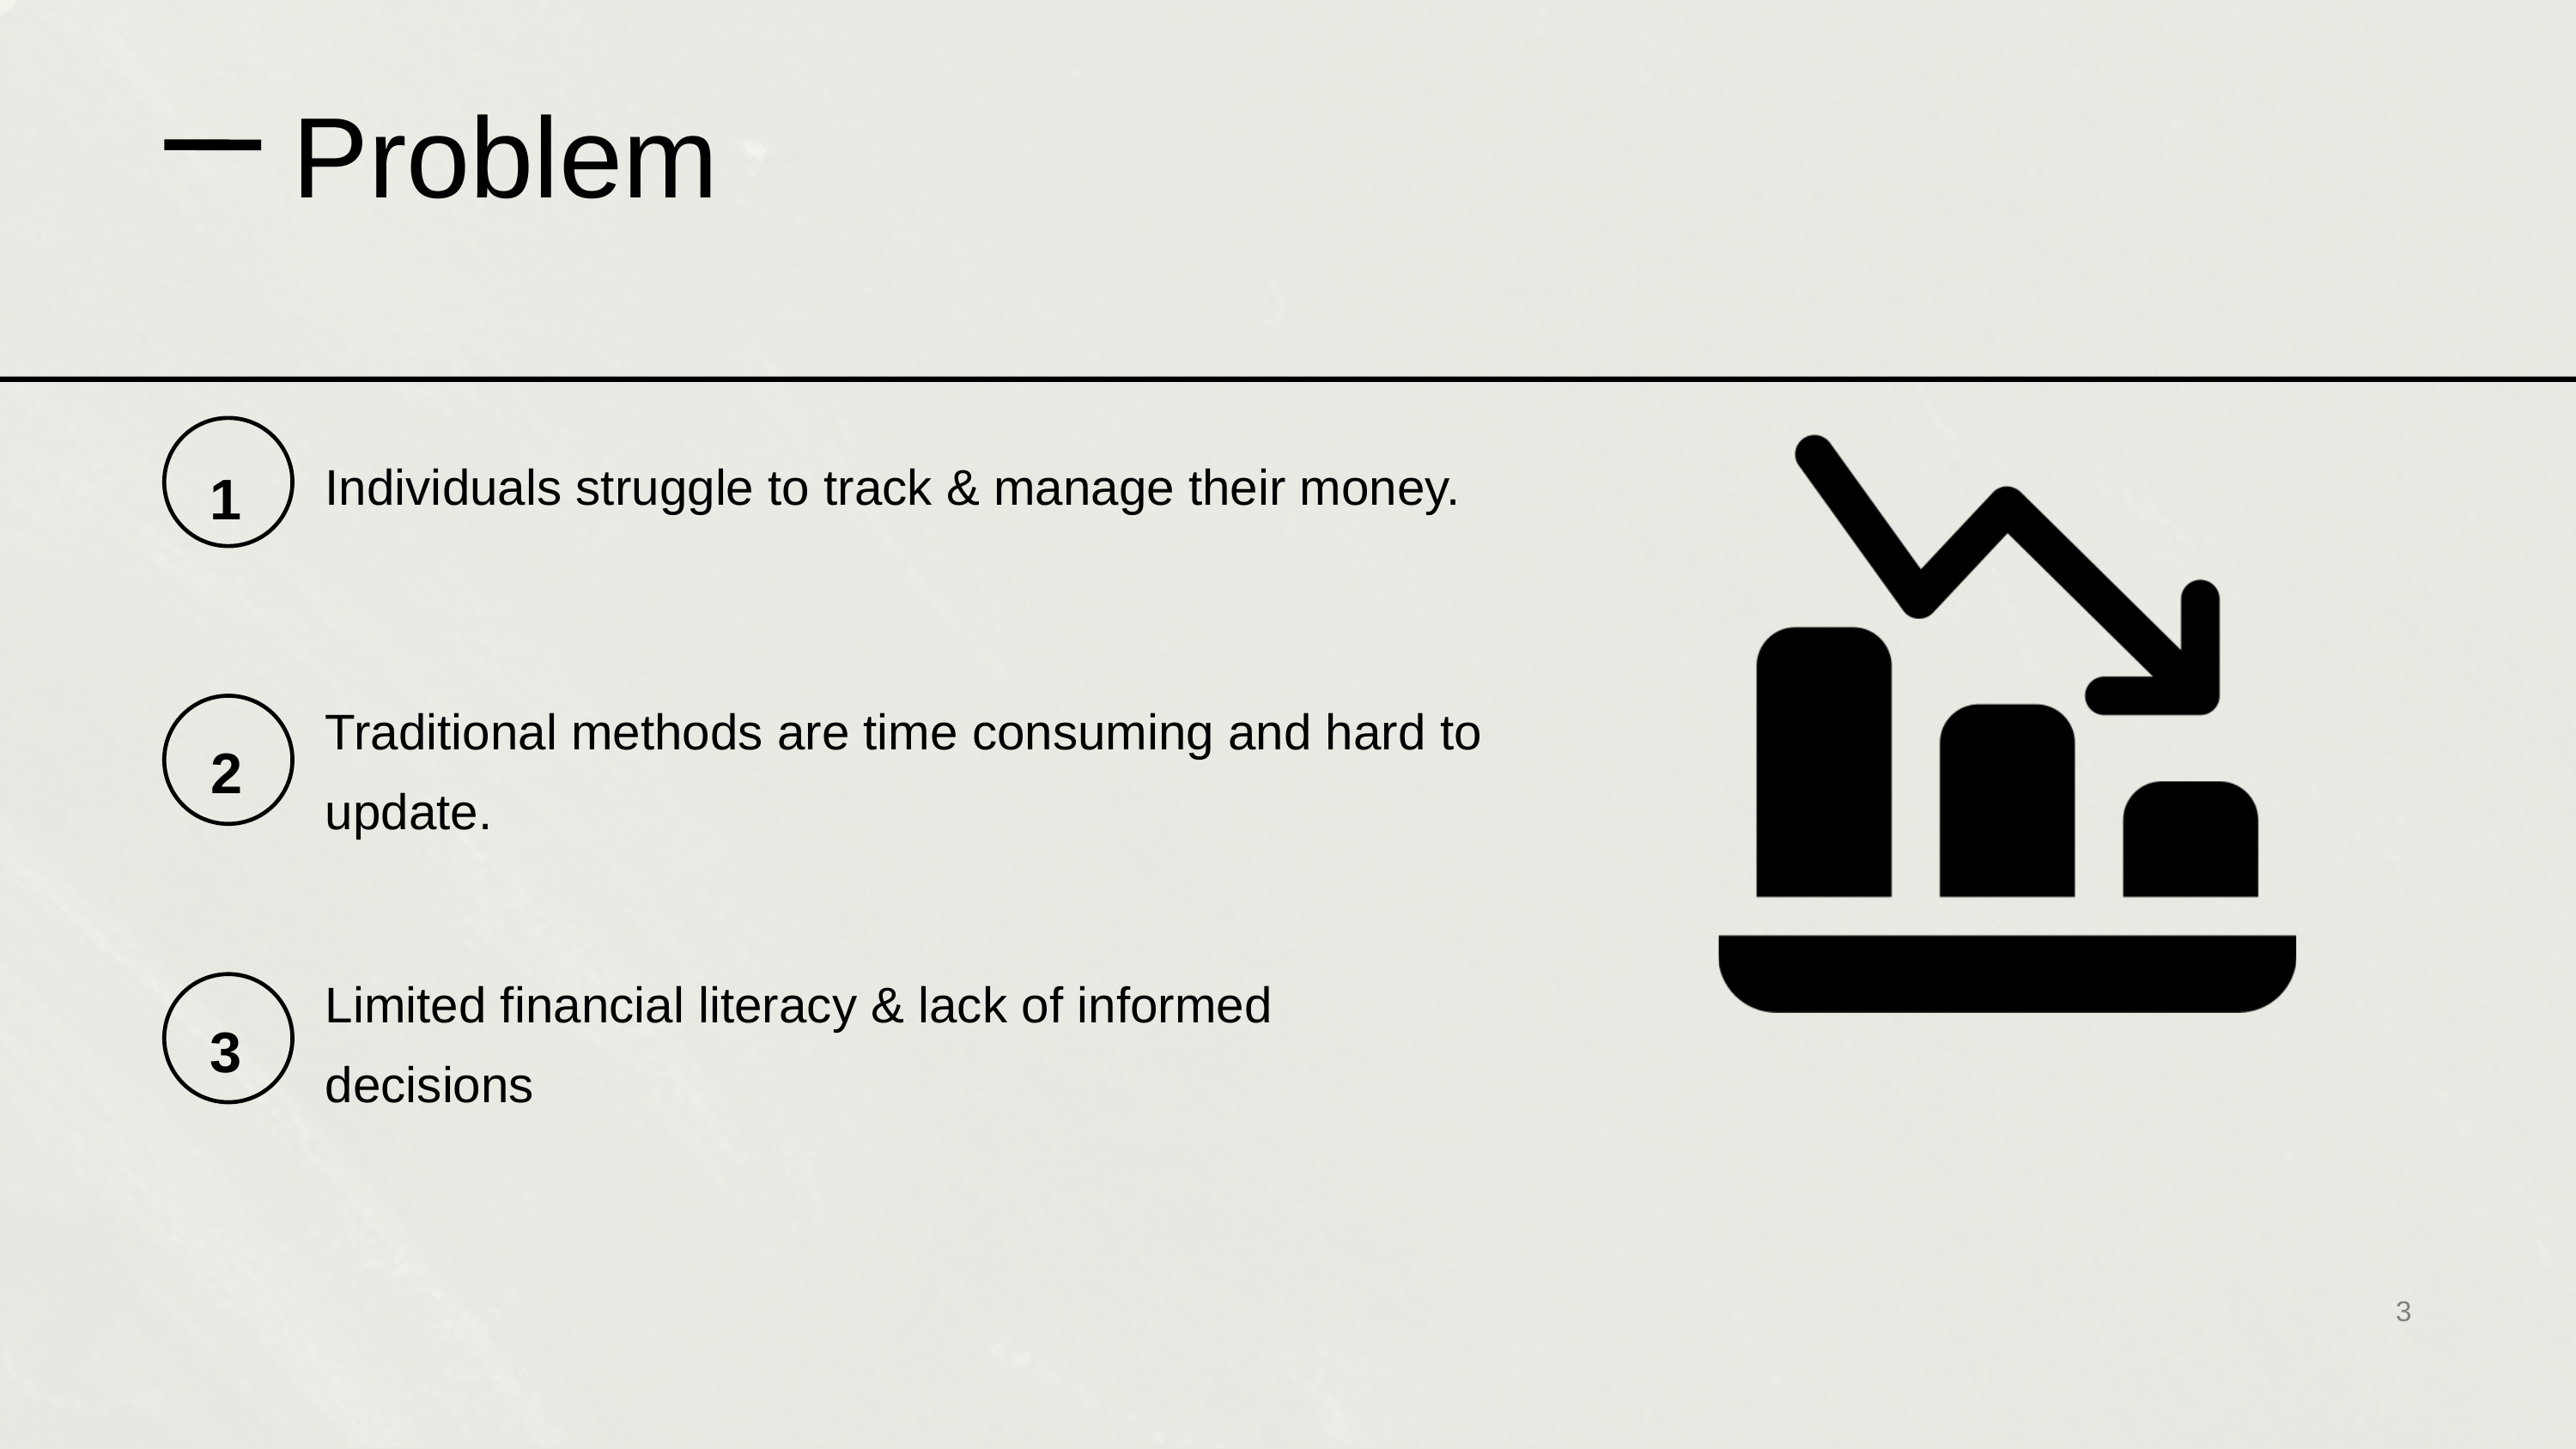

Problem

1

Individuals struggle to track & manage their money.
Traditional methods are time consuming and hard to update.

2
Limited financial literacy & lack of informed decisions

3
3